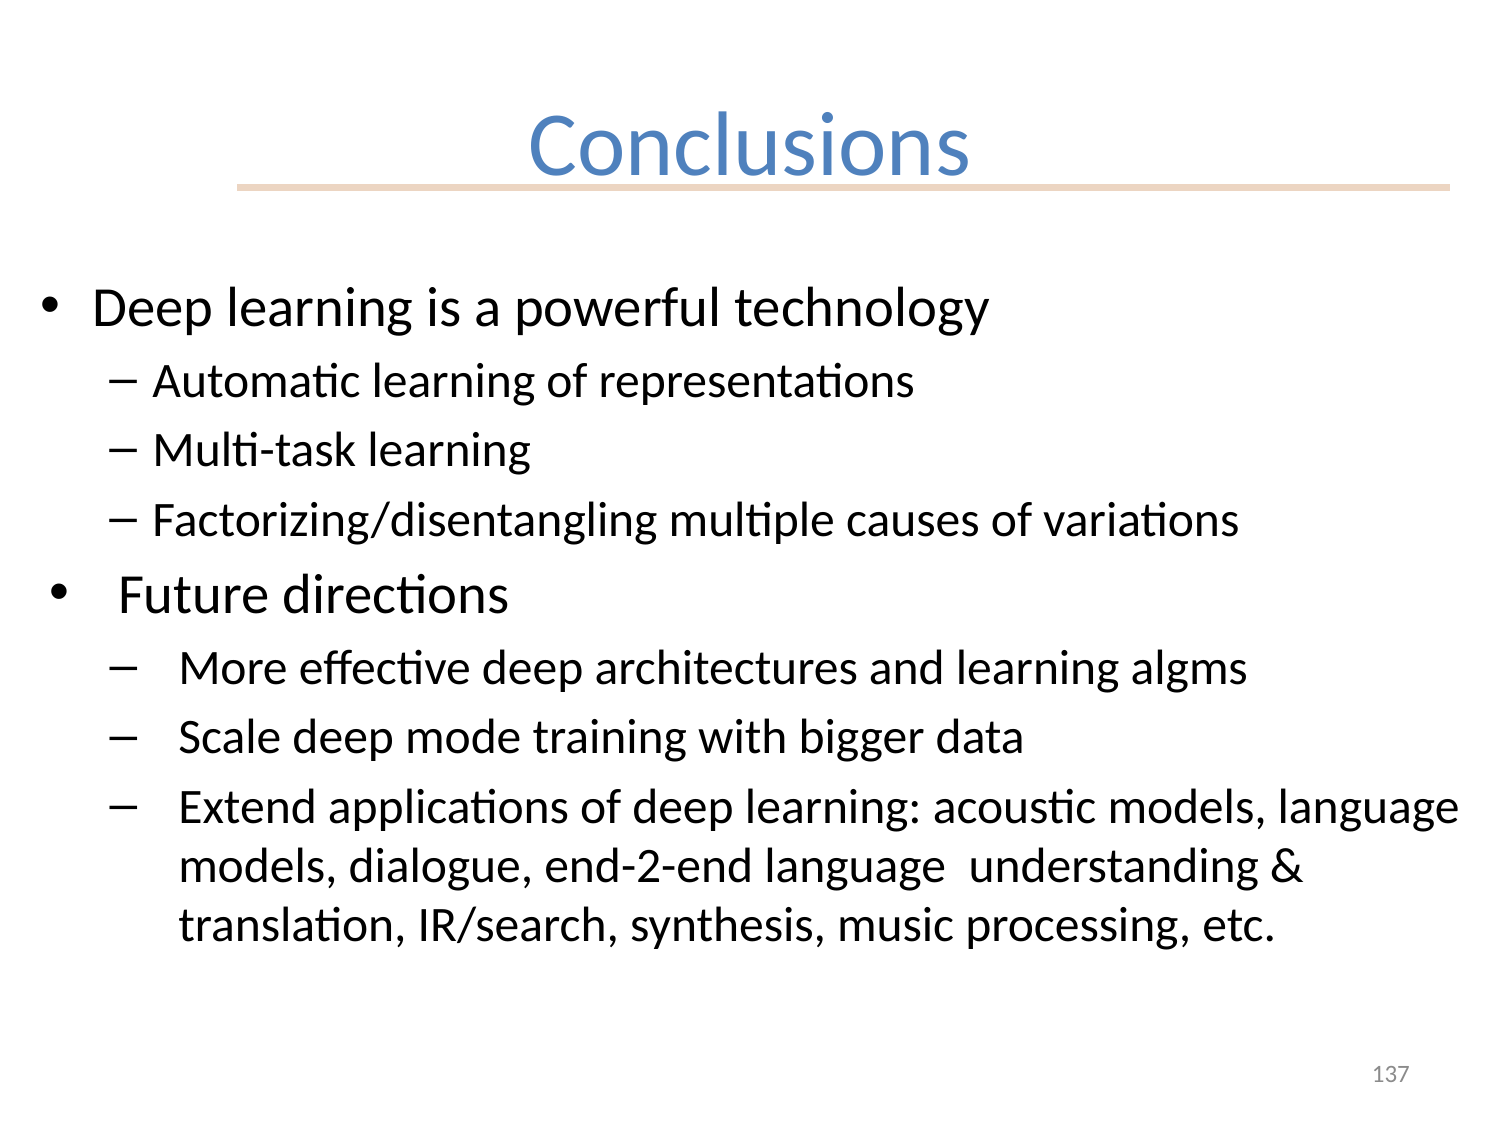

# Conclusions
Deep learning is a powerful technology
Automatic learning of representations
Multi-task learning
Factorizing/disentangling multiple causes of variations
Future directions
More effective deep architectures and learning algms
Scale deep mode training with bigger data
Extend applications of deep learning: acoustic models, language models, dialogue, end-2-end language  understanding & translation, IR/search, synthesis, music processing, etc.
137